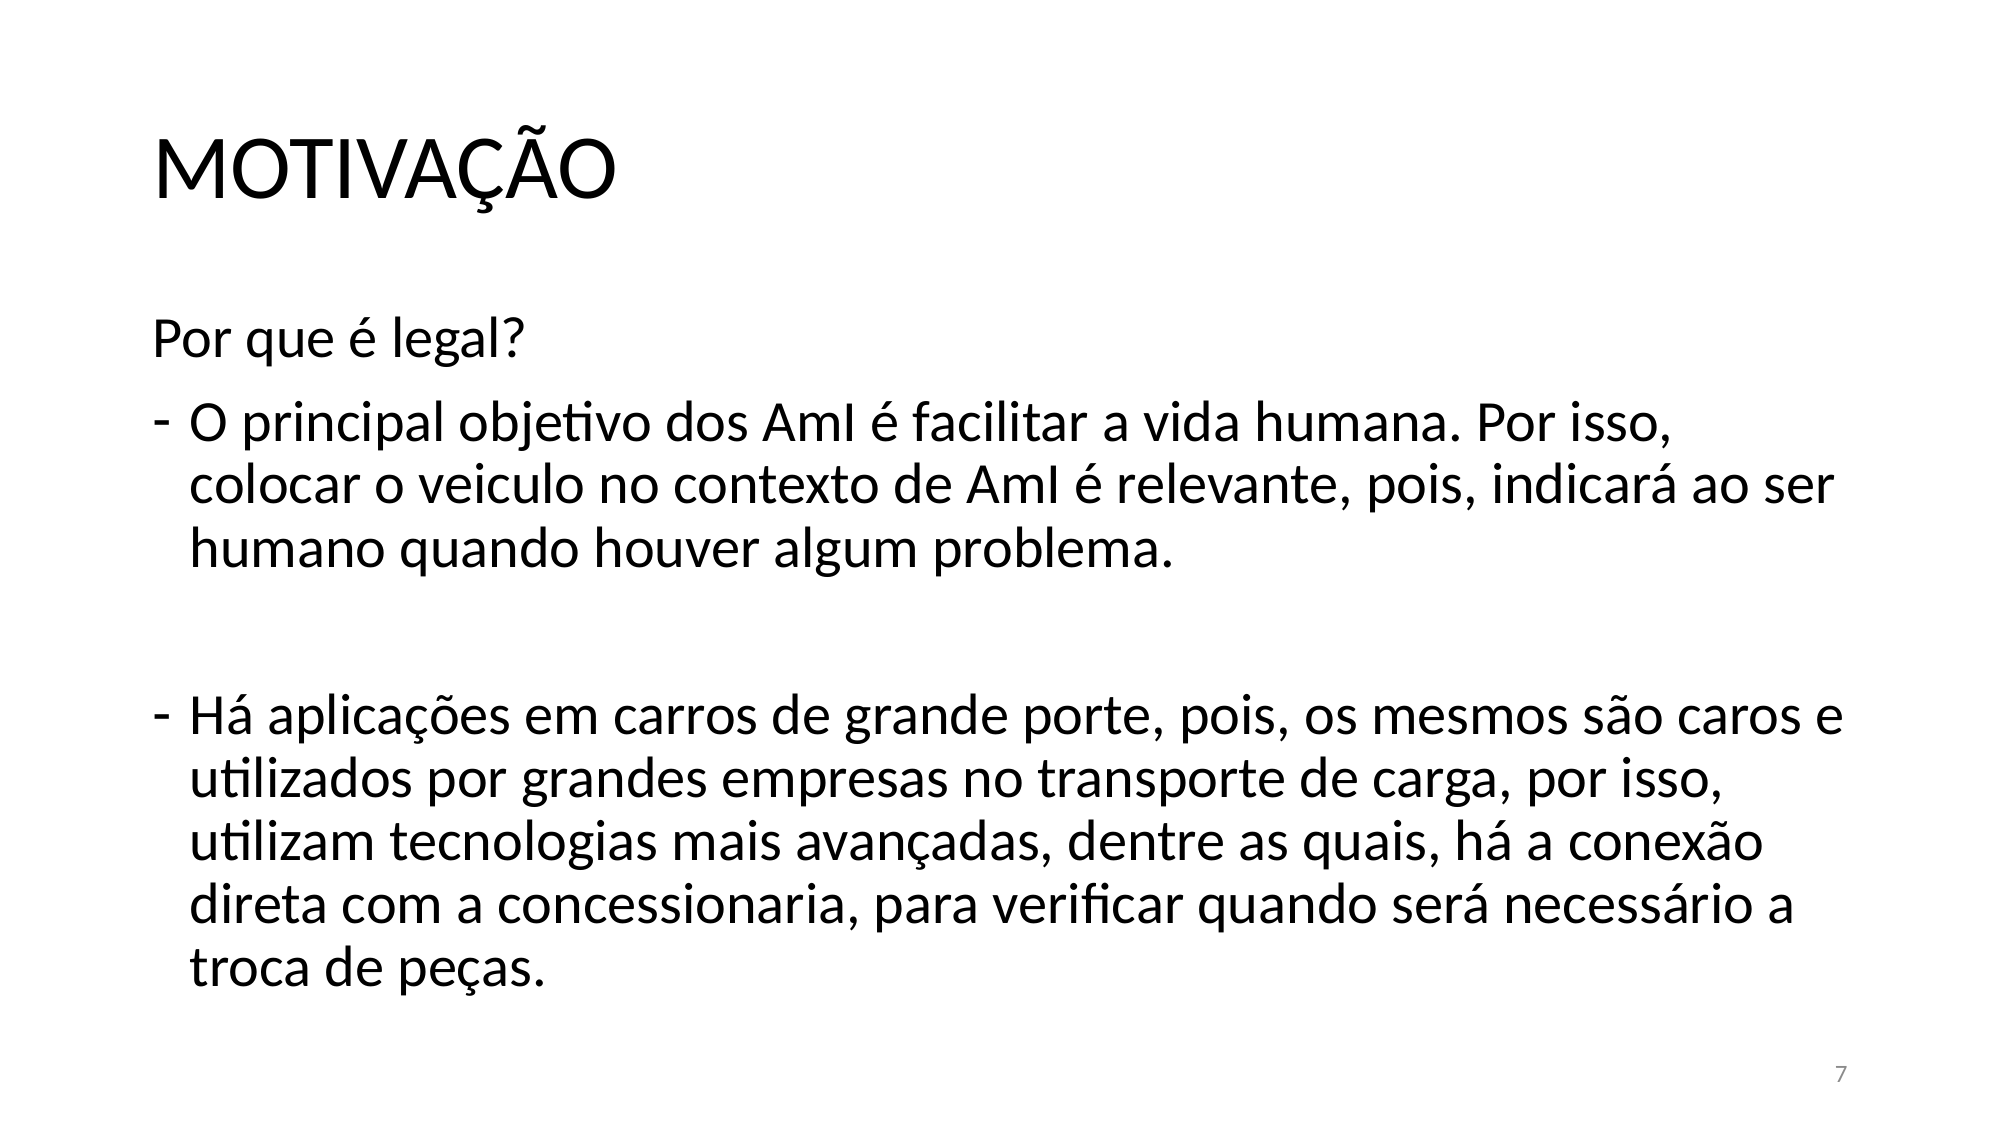

# MOTIVAÇÃO
Por que é legal?
O principal objetivo dos AmI é facilitar a vida humana. Por isso, colocar o veiculo no contexto de AmI é relevante, pois, indicará ao ser humano quando houver algum problema.

Há aplicações em carros de grande porte, pois, os mesmos são caros e utilizados por grandes empresas no transporte de carga, por isso, utilizam tecnologias mais avançadas, dentre as quais, há a conexão direta com a concessionaria, para verificar quando será necessário a troca de peças.
7